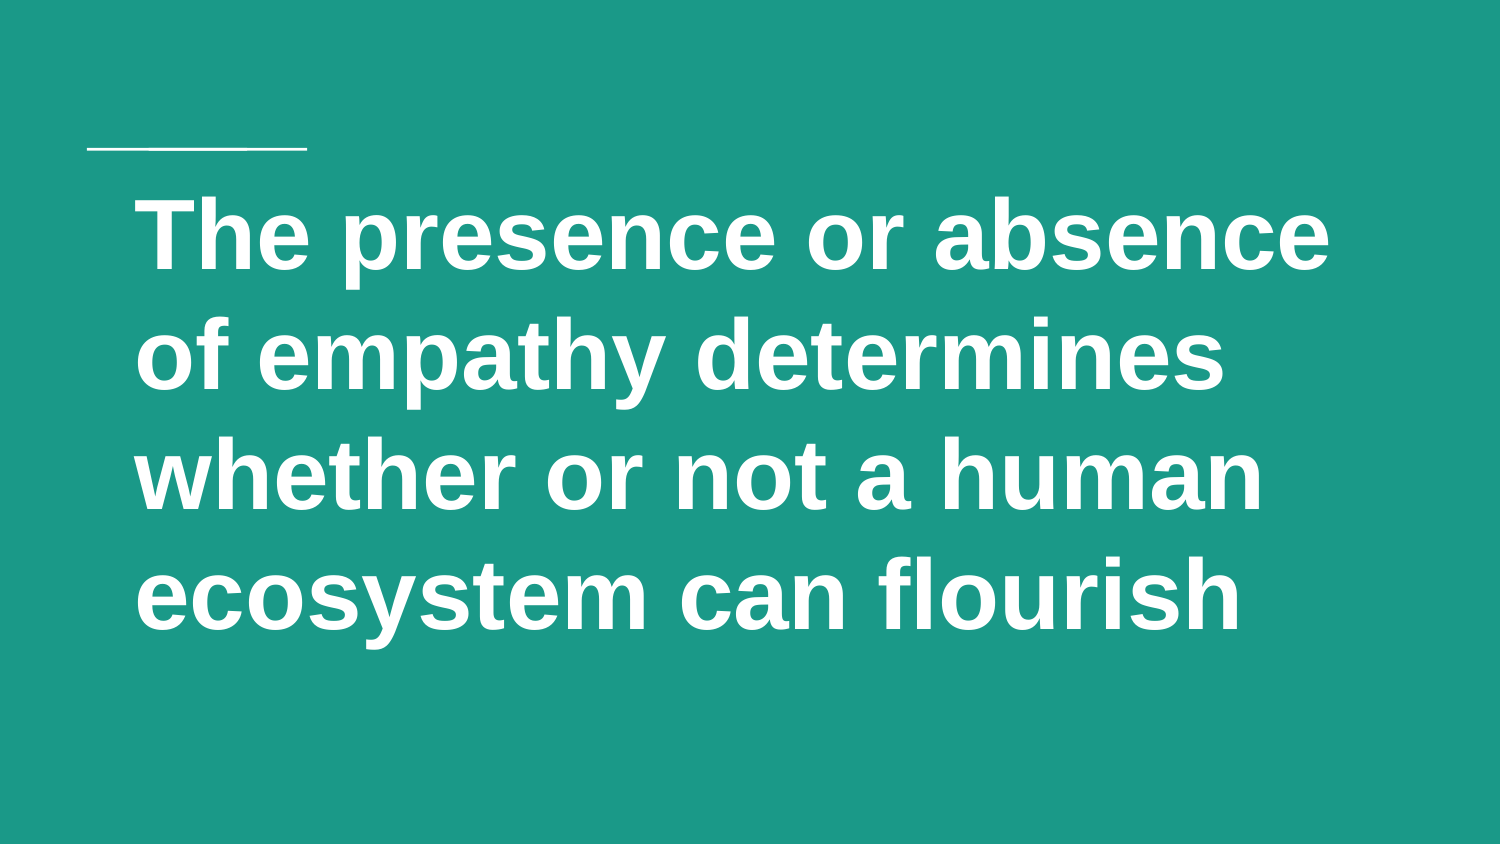

# The presence or absence of empathy determines whether or not a human ecosystem can flourish